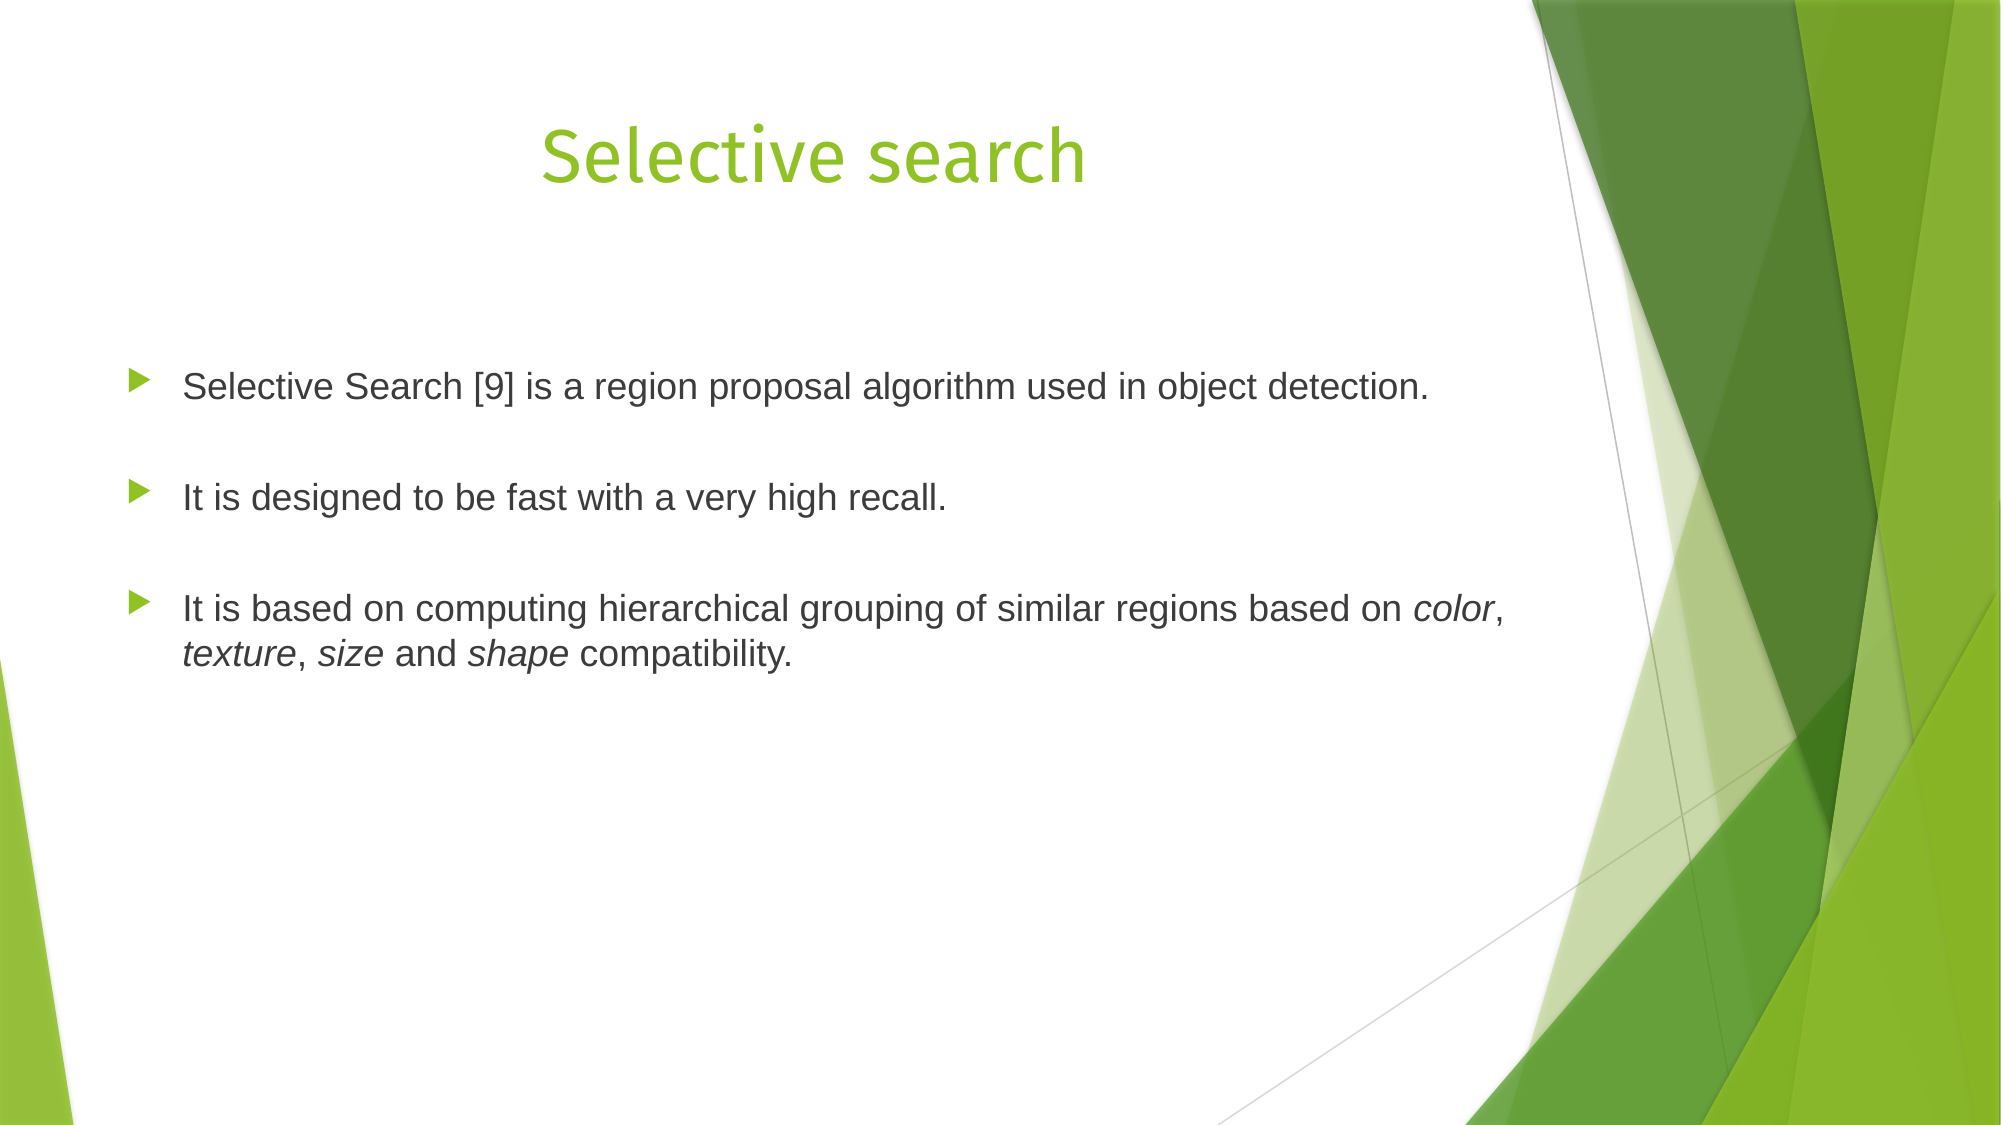

# Selective search
Selective Search [9] is a region proposal algorithm used in object detection.
It is designed to be fast with a very high recall.
It is based on computing hierarchical grouping of similar regions based on color, texture, size and shape compatibility.